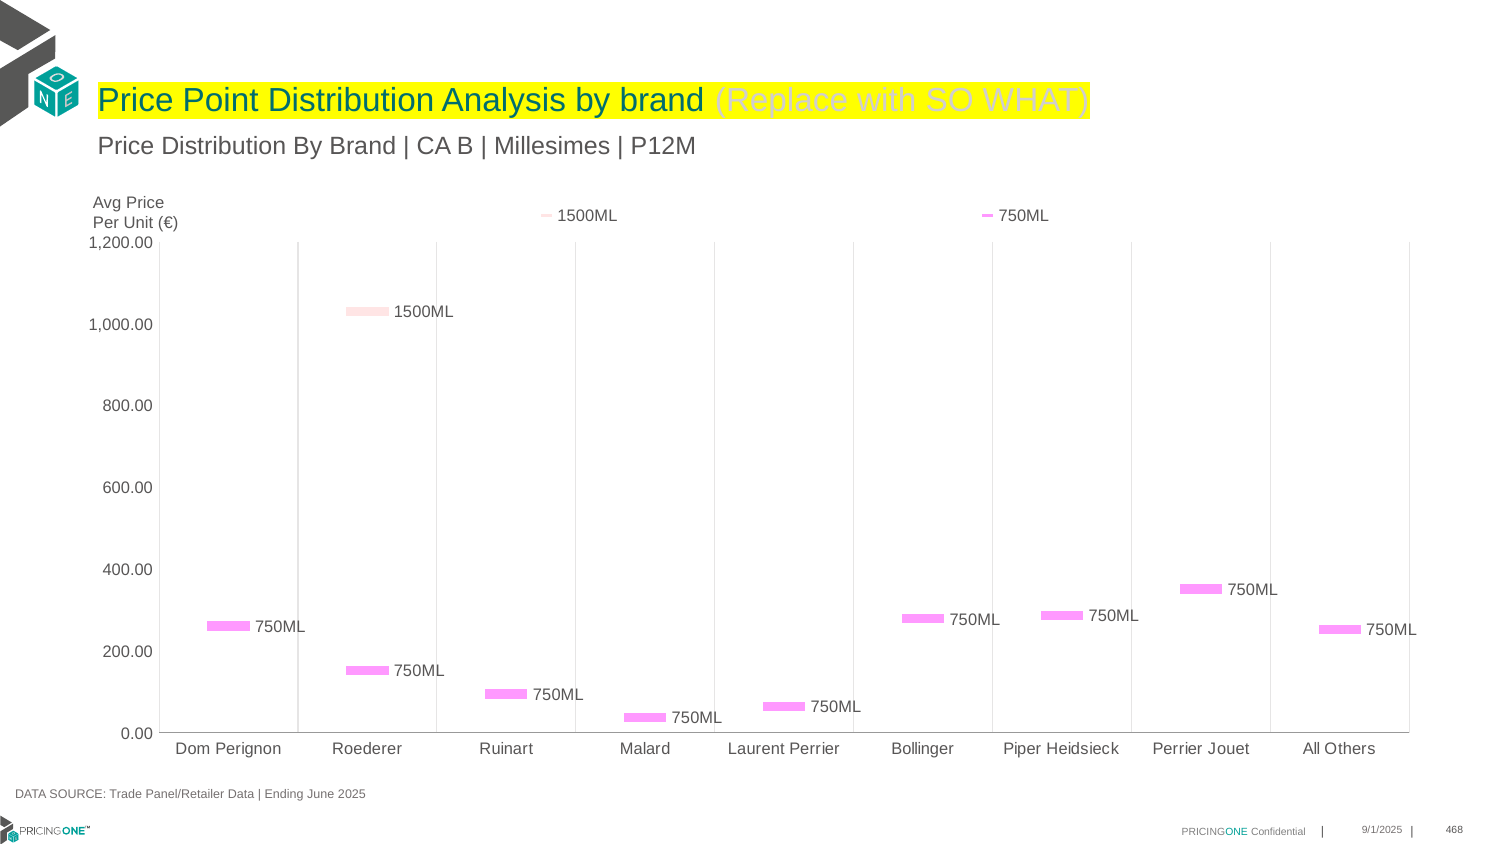

# Price Point Distribution Analysis by brand (Replace with SO WHAT)
Price Distribution By Brand | CA B | Millesimes | P12M

### Chart

| Category | 1500ML | 750ML |
|---|---|---|
| Dom Perignon | None | 261.1385 |
| Roederer | 1030.5 | 152.6122 |
| Ruinart | None | 94.7398 |
| Malard | None | 37.5725 |
| Laurent Perrier | None | 64.1502 |
| Bollinger | None | 278.4681 |
| Piper Heidsieck | None | 286.4737 |
| Perrier Jouet | None | 351.6667 |
| All Others | None | 252.25 |
Avg Price
Per Unit (€)
DATA SOURCE: Trade Panel/Retailer Data | Ending June 2025
9/1/2025
468